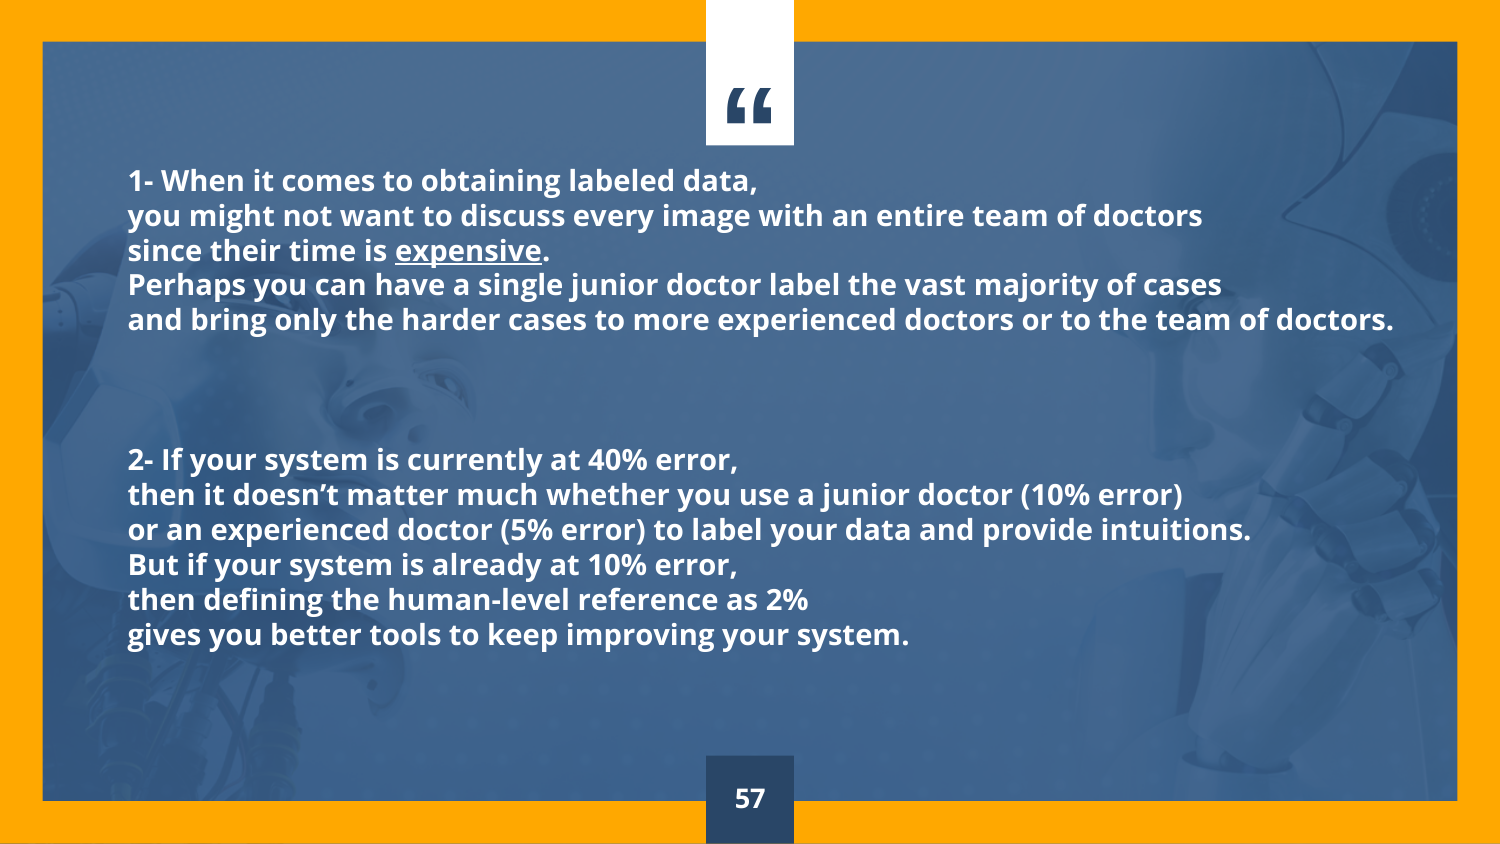

1- When it comes to obtaining labeled data,
you might not want to discuss every image with an entire team of doctors
since their time is expensive.
Perhaps you can have a single junior doctor label the vast majority of cases
and bring only the harder cases to more experienced doctors or to the team of doctors.

2- If your system is currently at 40% error,
then it doesn’t matter much whether you use a junior doctor (10% error)
or an experienced doctor (5% error) to label your data and provide intuitions.
But if your system is already at 10% error,
then defining the human-level reference as 2%
gives you better tools to keep improving your system.
57